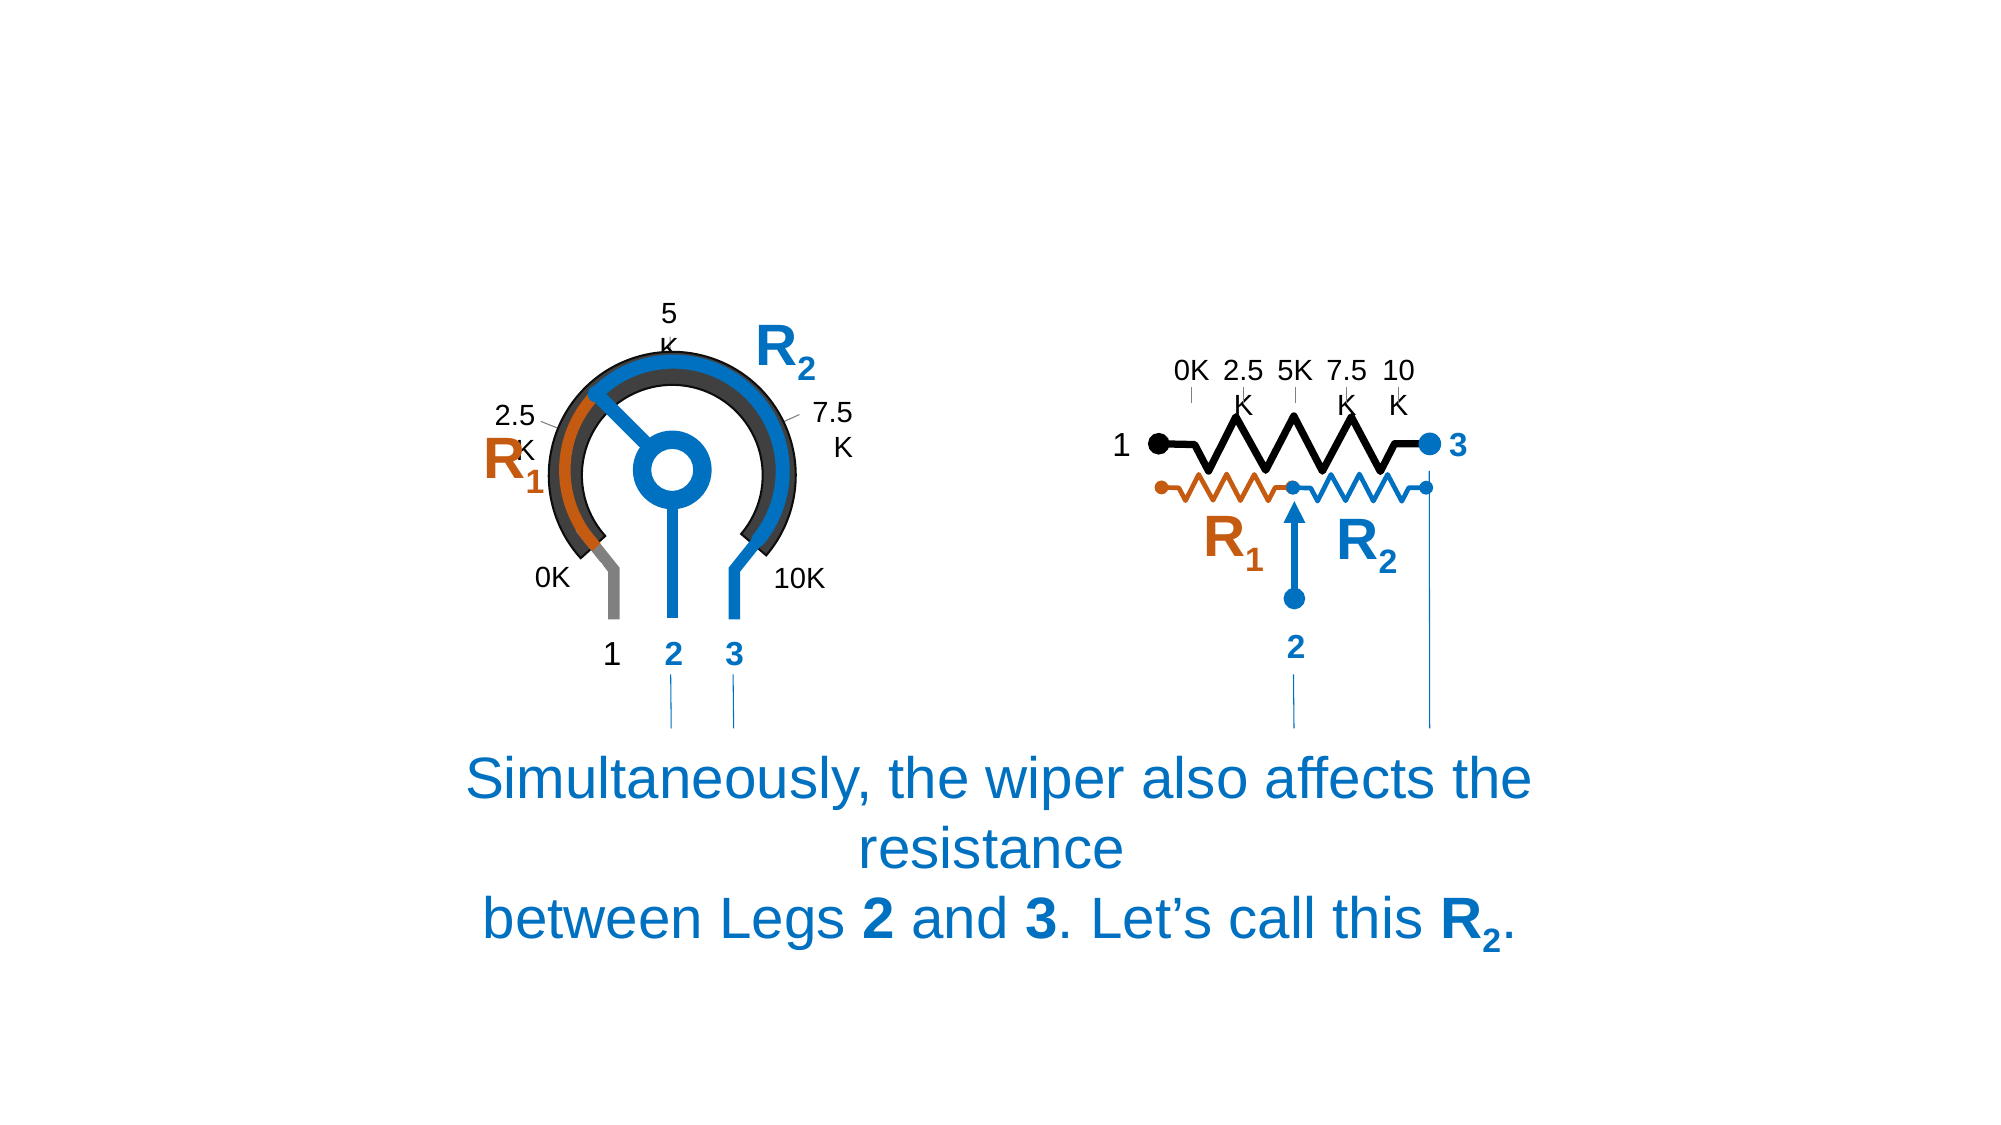

5K
R2

0K
2.5K
5K
7.5K
10K

7.5K
2.5K

R1
1
3

Simultaneously, the wiper also affects the resistance
between Legs 2 and 3. Let’s call this R2.

R2

R1
`
`
0K
10K
2
1
2
3